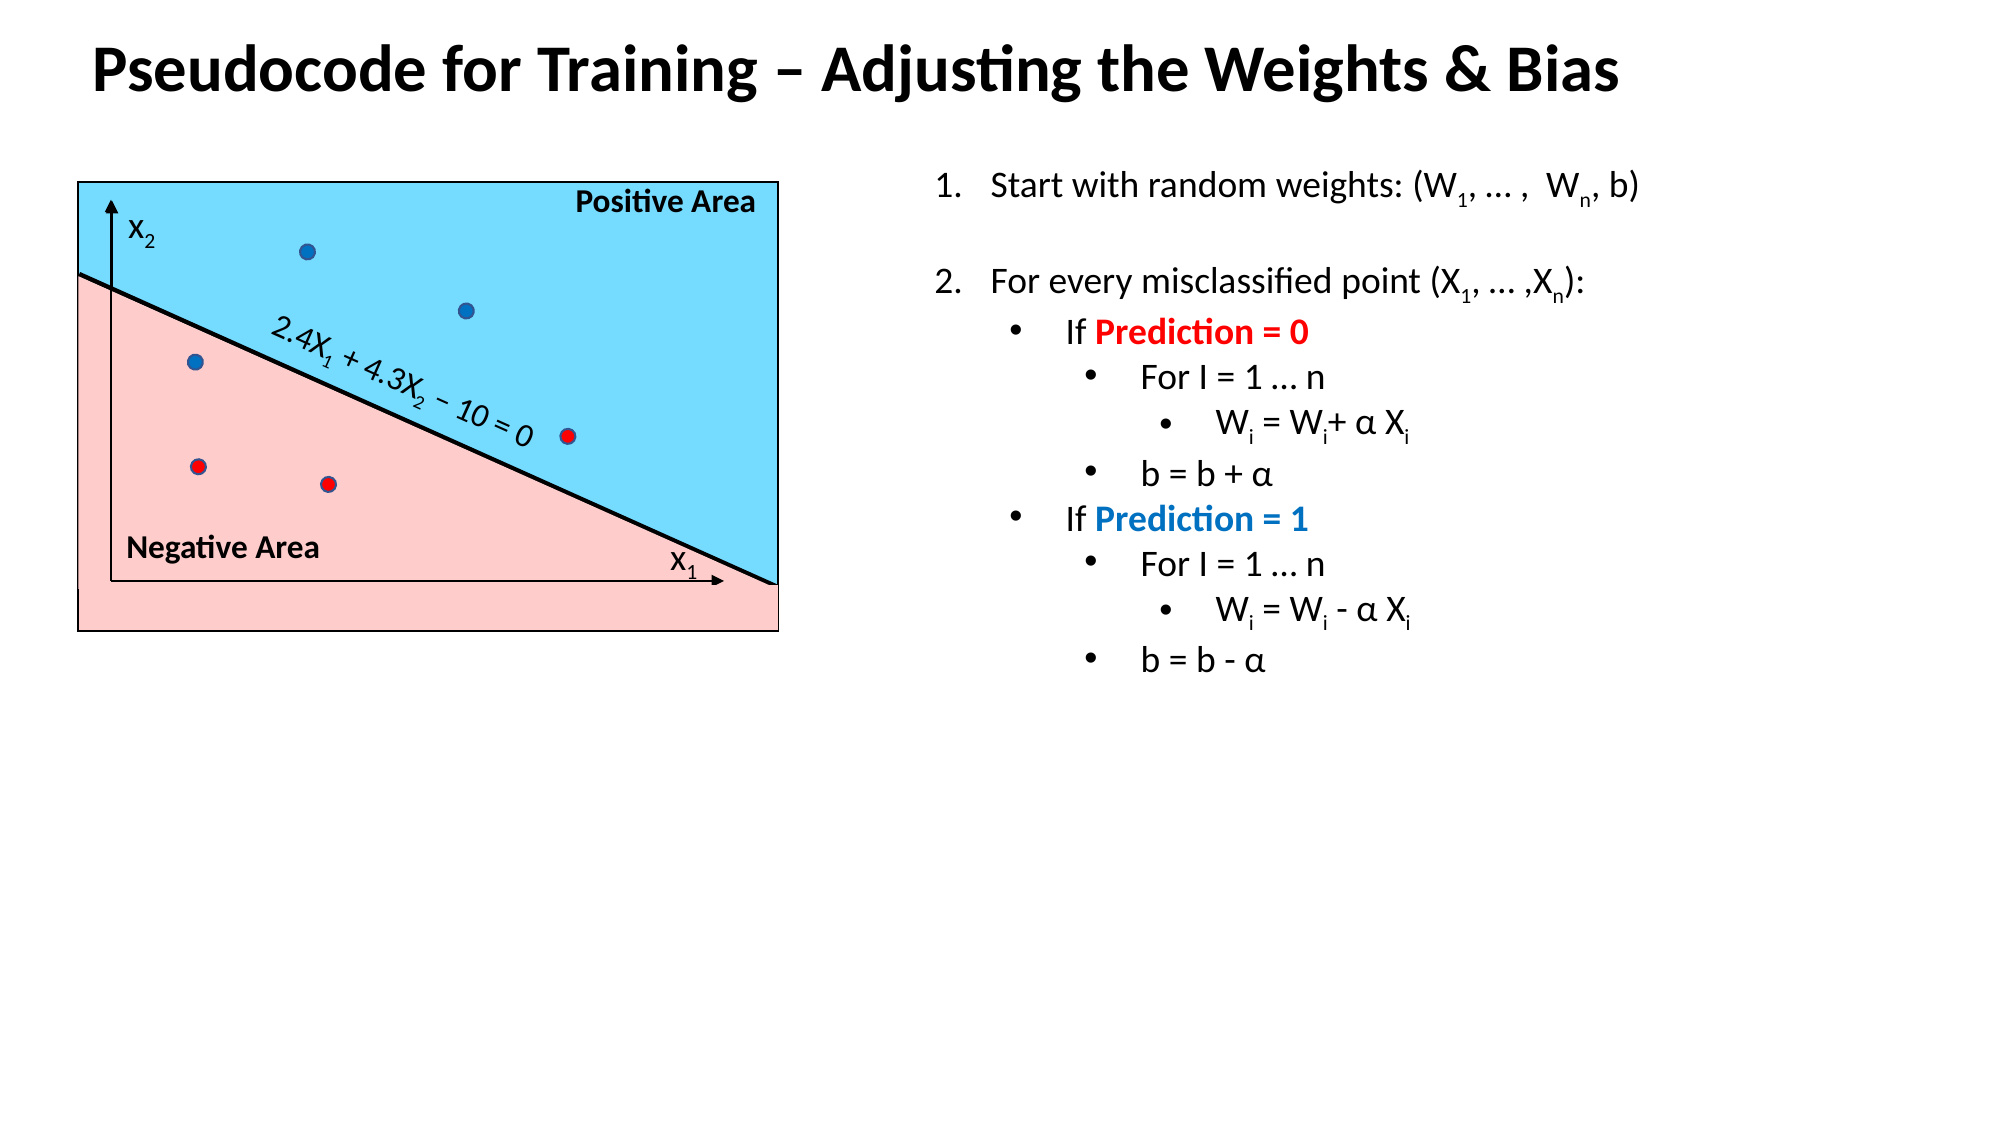

Pseudocode for Training – Adjusting the Weights & Bias
Start with random weights: (W1, … ,  Wn, b)

For every misclassified point (X1, … ,Xn):
If Prediction = 0
For I = 1 … n
Wi = Wi+ α Xi
b = b + α
If Prediction = 1
For I = 1 … n
Wi = Wi - α Xi
b = b - α

Positive Area

x2

2.4X1 + 4.3X2 – 10 = 0

Negative Area
x1